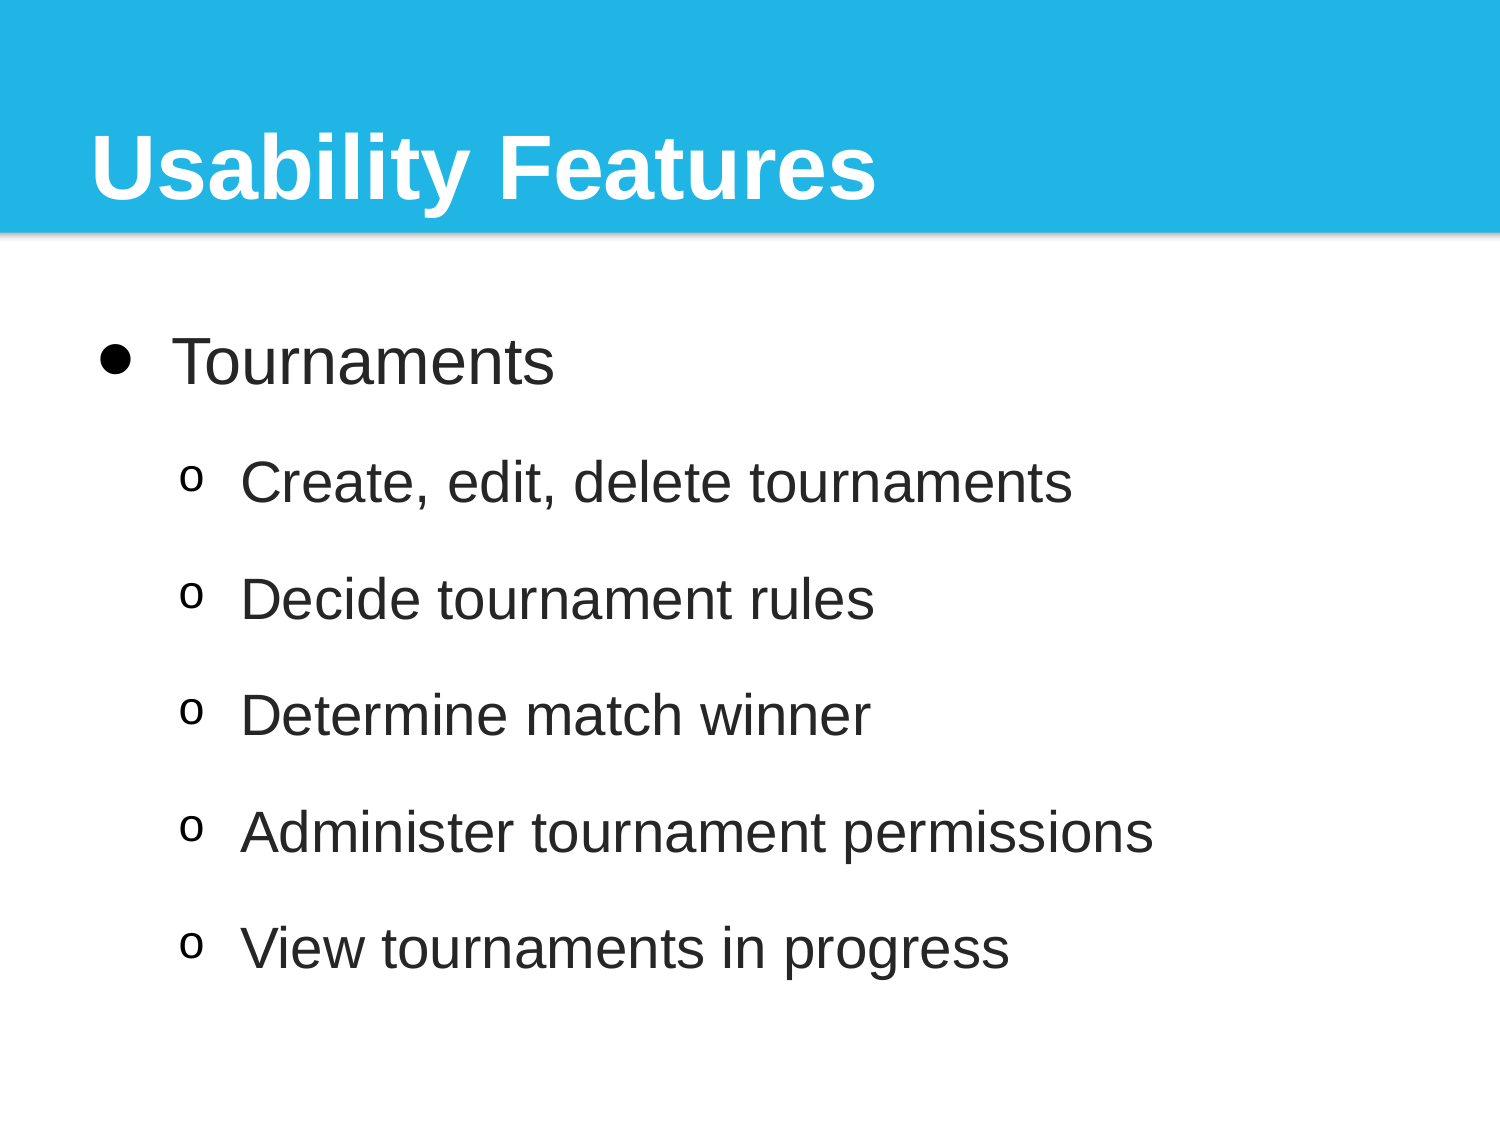

# Usability Features
Tournaments
Create, edit, delete tournaments
Decide tournament rules
Determine match winner
Administer tournament permissions
View tournaments in progress